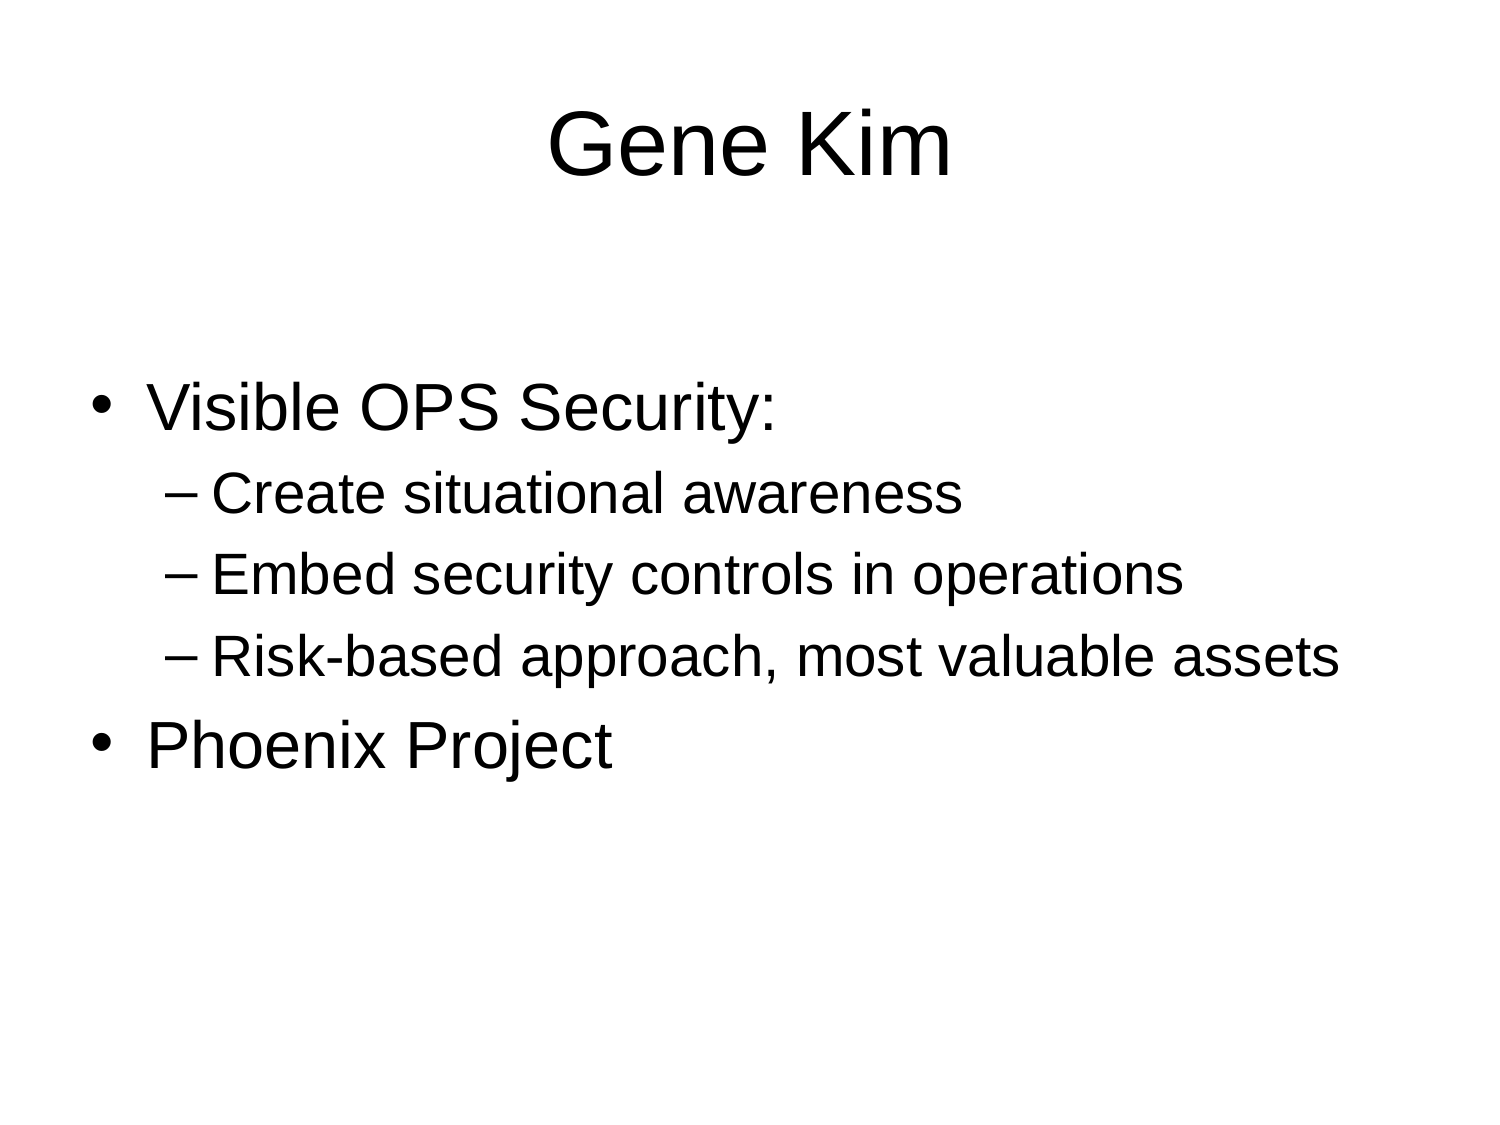

# Gene Kim

Visible OPS Security:
Create situational awareness
Embed security controls in operations
Risk-based approach, most valuable assets
Phoenix Project